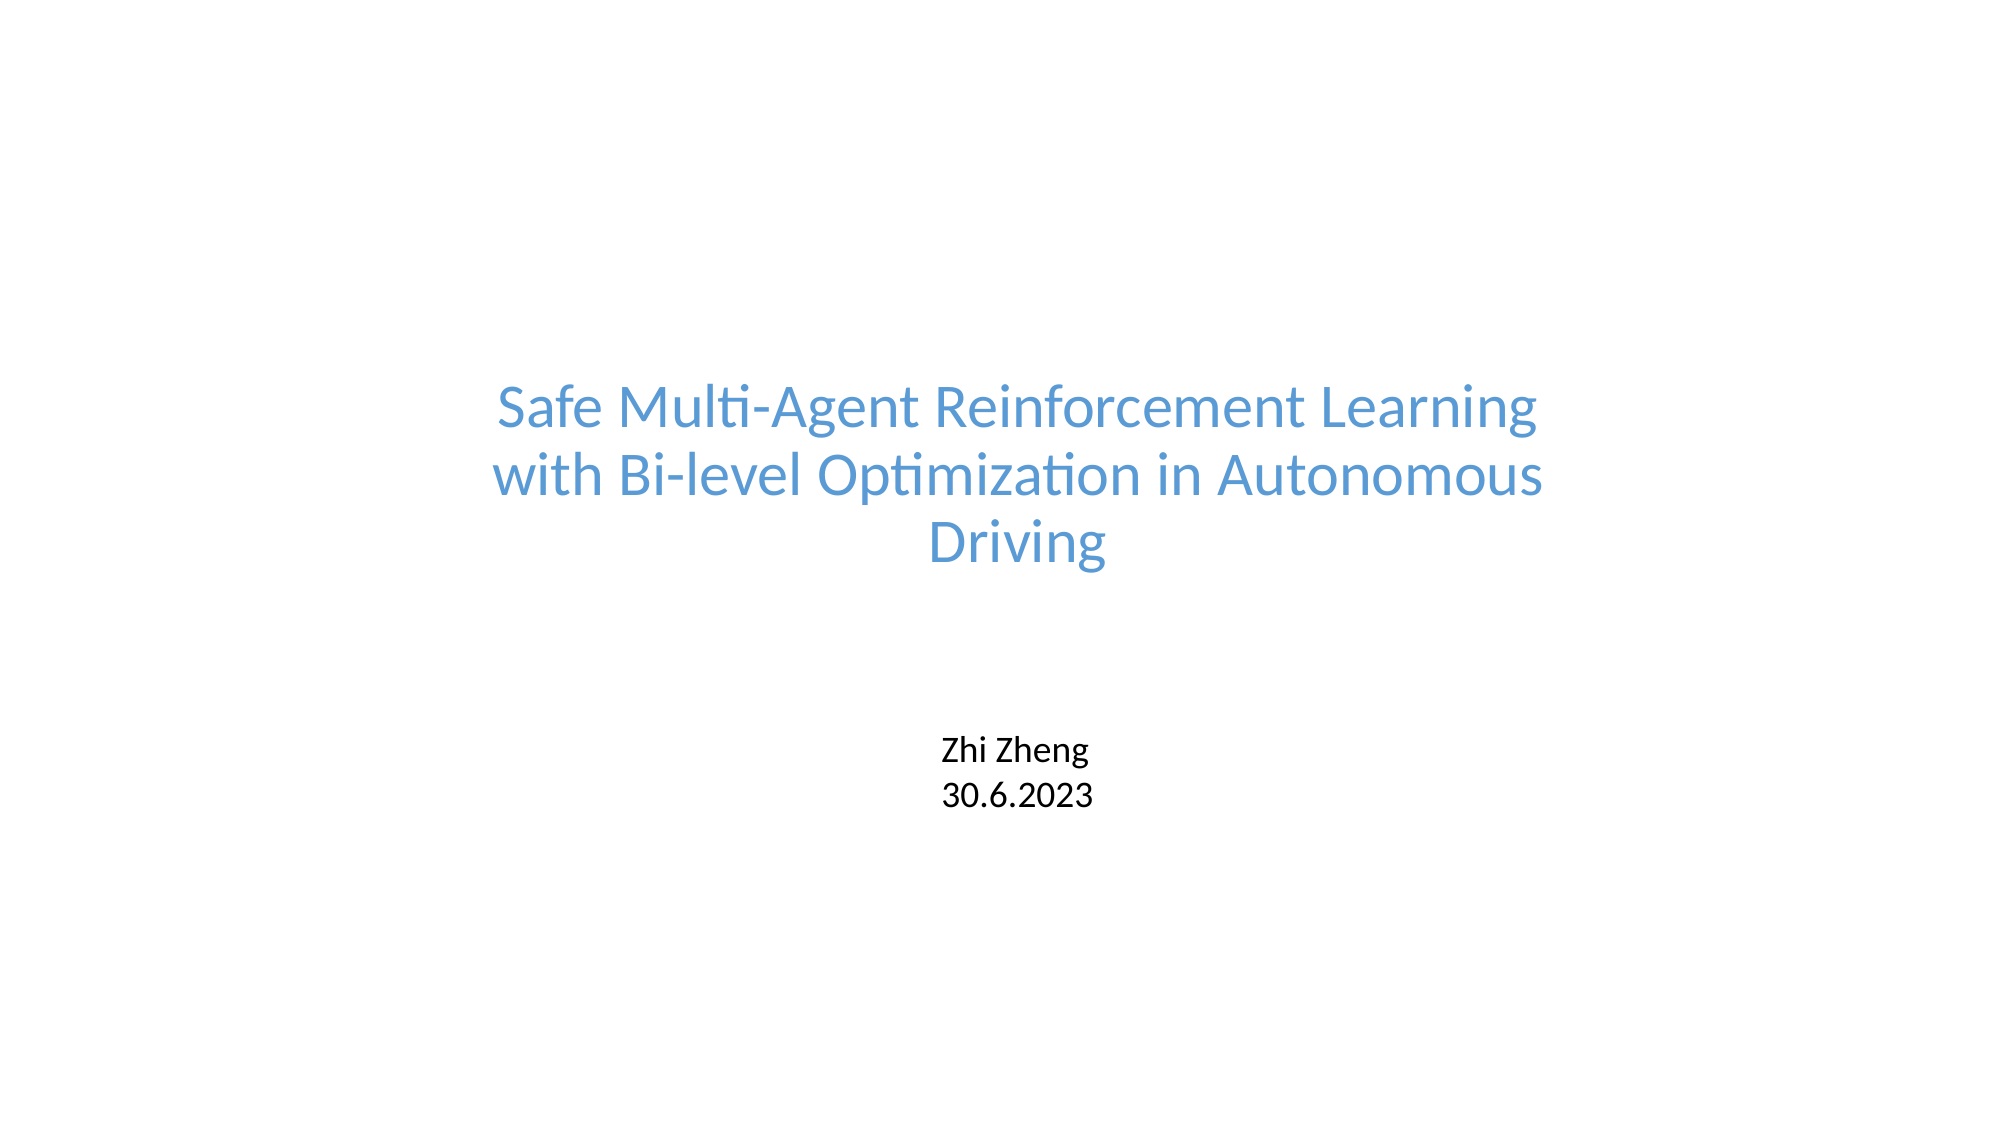

# Safe Multi-Agent Reinforcement Learning with Bi-level Optimization in Autonomous Driving
Zhi Zheng
30.6.2023